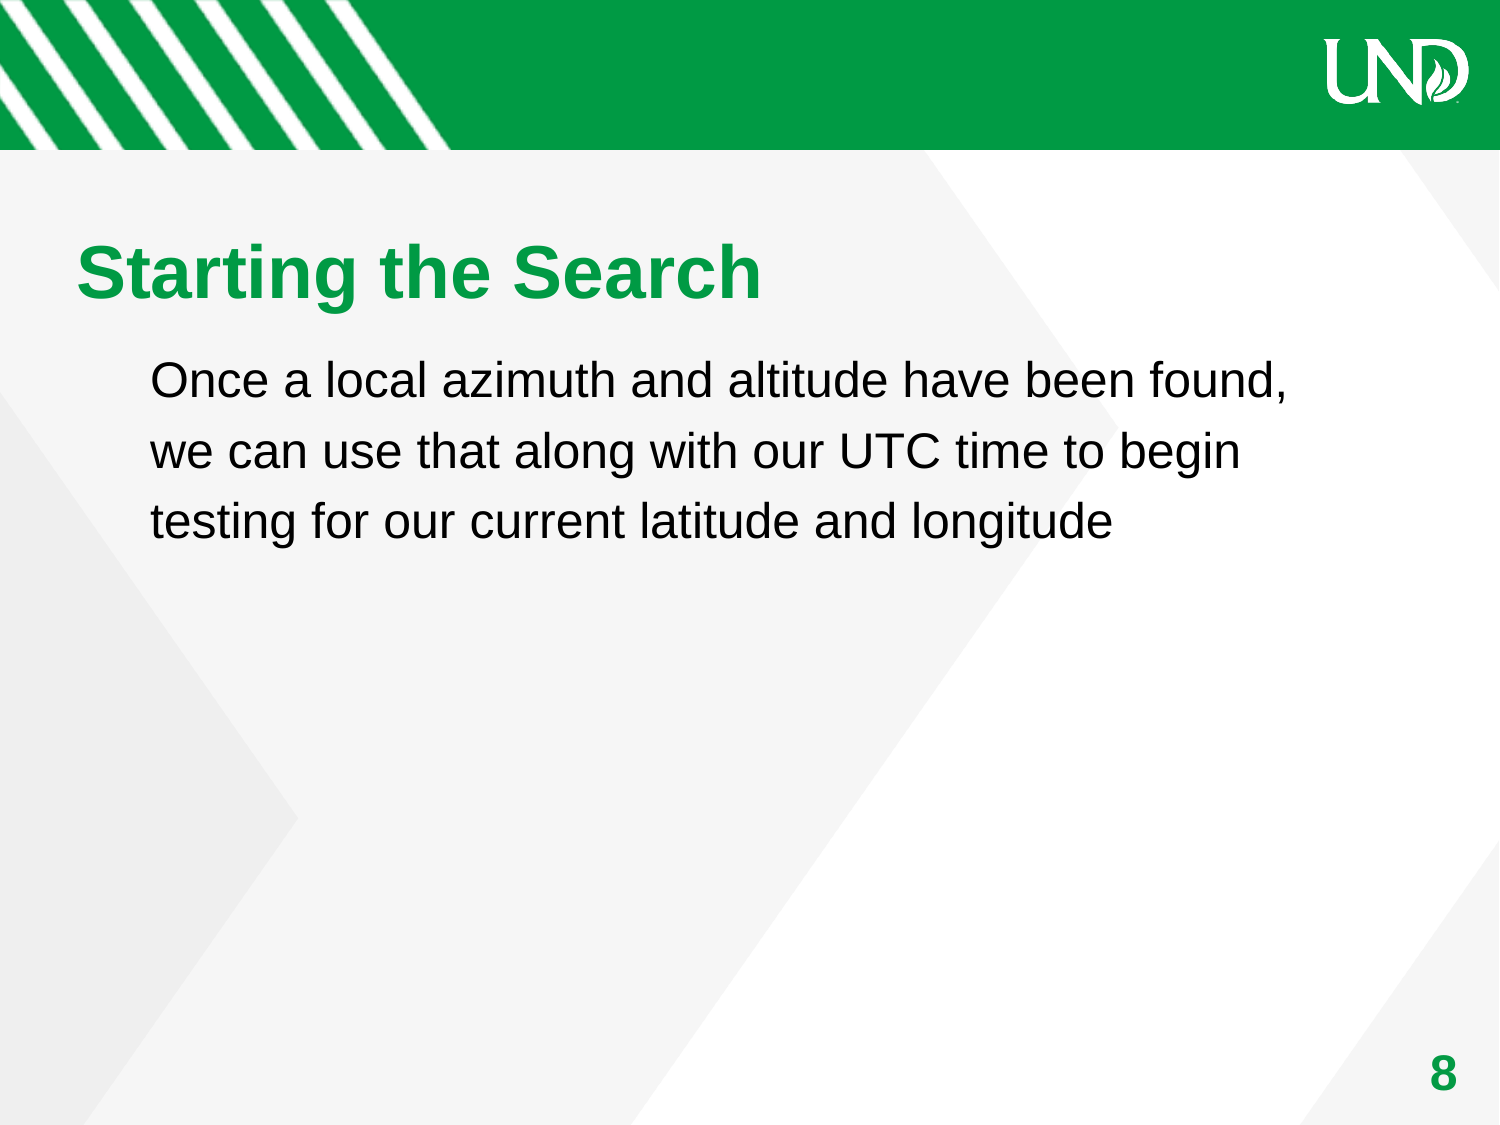

# Starting the Search
Once a local azimuth and altitude have been found, we can use that along with our UTC time to begin testing for our current latitude and longitude
8